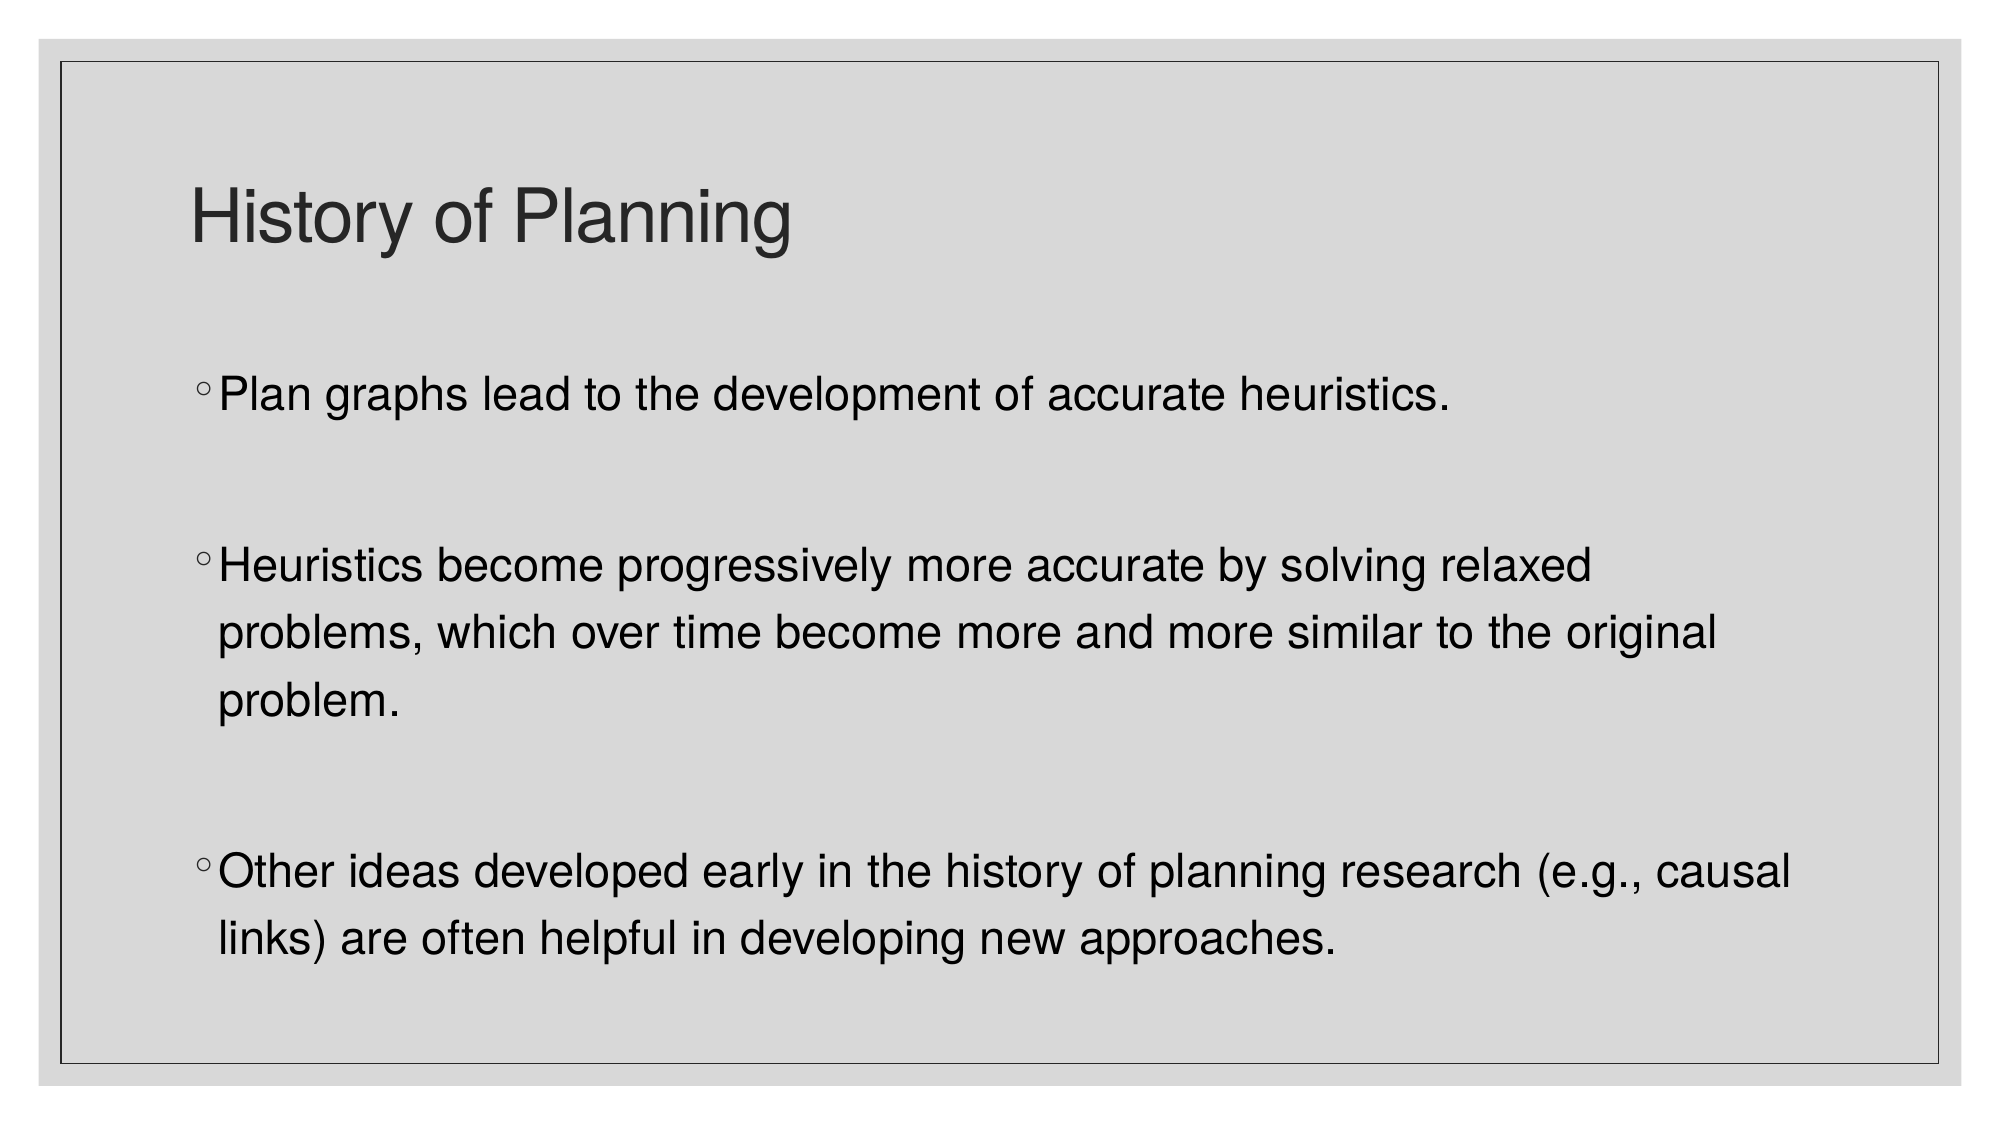

# History of Planning
Plan graphs lead to the development of accurate heuristics.

Heuristics become progressively more accurate by solving relaxed problems, which over time become more and more similar to the original problem.

Other ideas developed early in the history of planning research (e.g., causal links) are often helpful in developing new approaches.